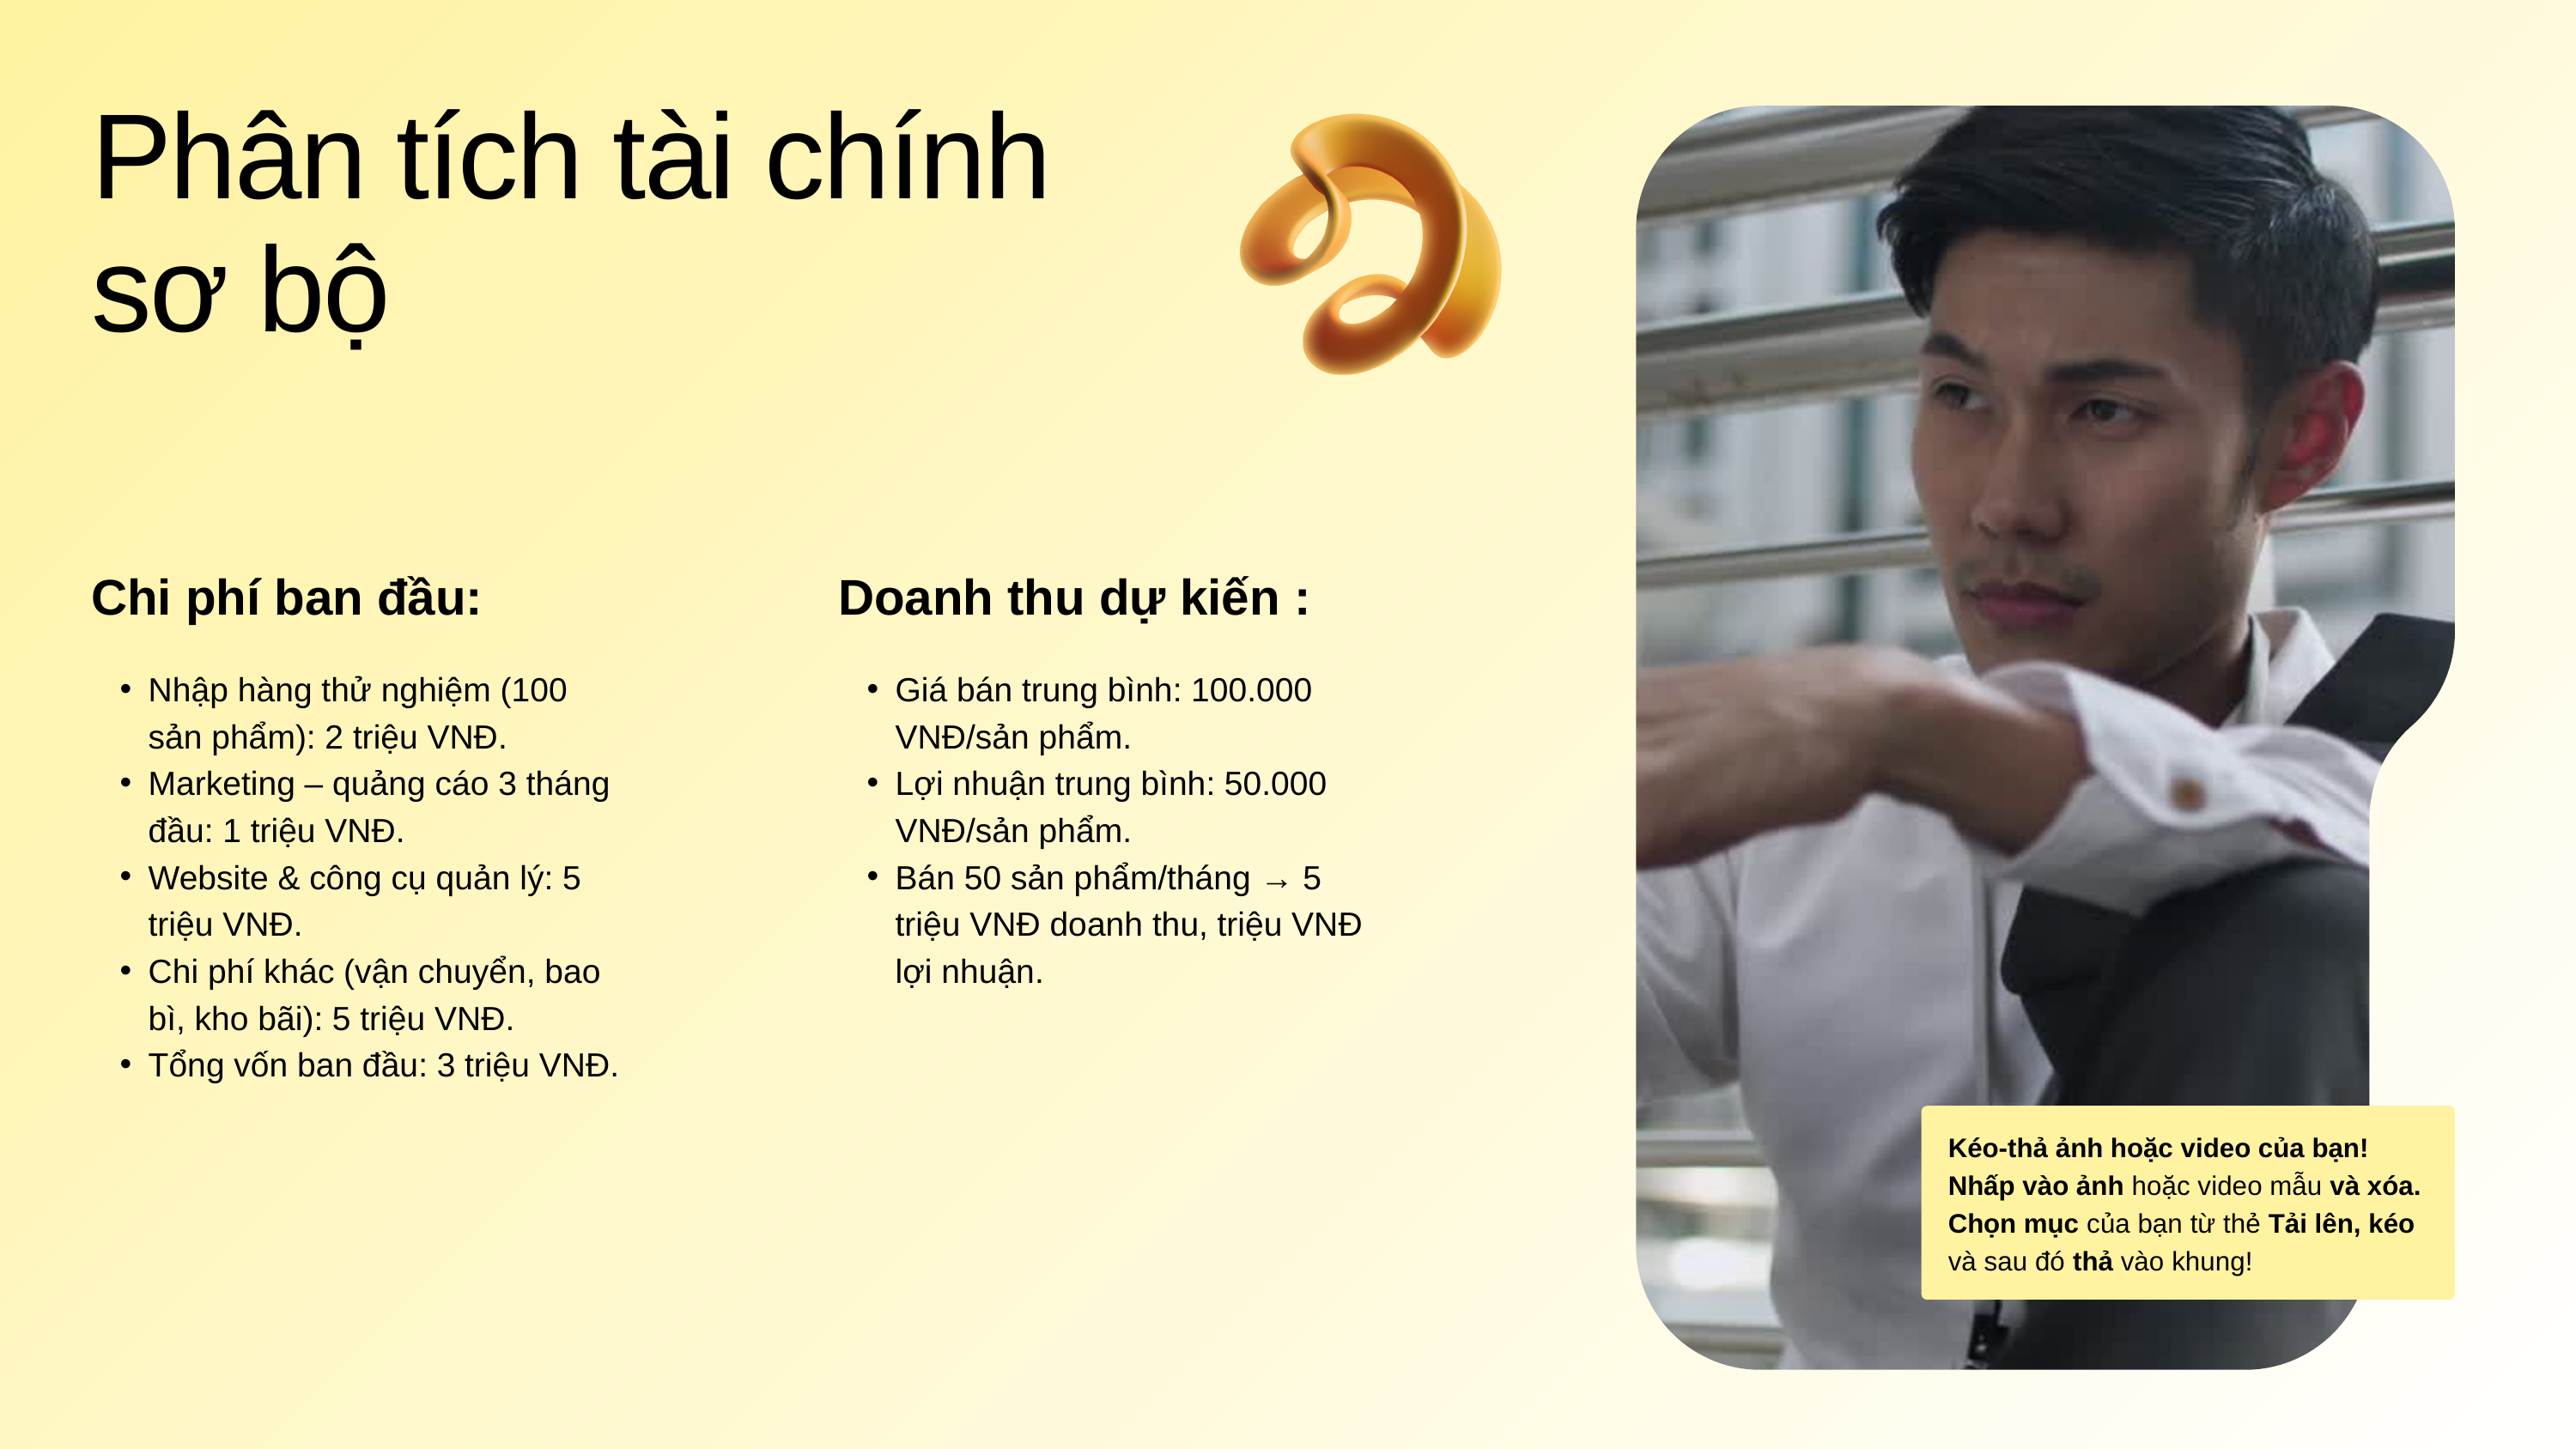

Phân tích tài chính sơ bộ

Chi phí ban đầu:
Nhập hàng thử nghiệm (100 sản phẩm): 2 triệu VNĐ.
Marketing – quảng cáo 3 tháng đầu: 1 triệu VNĐ.
Website & công cụ quản lý: 5 triệu VNĐ.
Chi phí khác (vận chuyển, bao bì, kho bãi): 5 triệu VNĐ.
Tổng vốn ban đầu: 3 triệu VNĐ.

Doanh thu dự kiến :
Giá bán trung bình: 100.000 VNĐ/sản phẩm.
Lợi nhuận trung bình: 50.000 VNĐ/sản phẩm.
Bán 50 sản phẩm/tháng → 5 triệu VNĐ doanh thu, triệu VNĐ lợi nhuận.

Kéo-thả ảnh hoặc video của bạn! Nhấp vào ảnh hoặc video mẫu và xóa. Chọn mục của bạn từ thẻ Tải lên, kéo và sau đó thả vào khung!